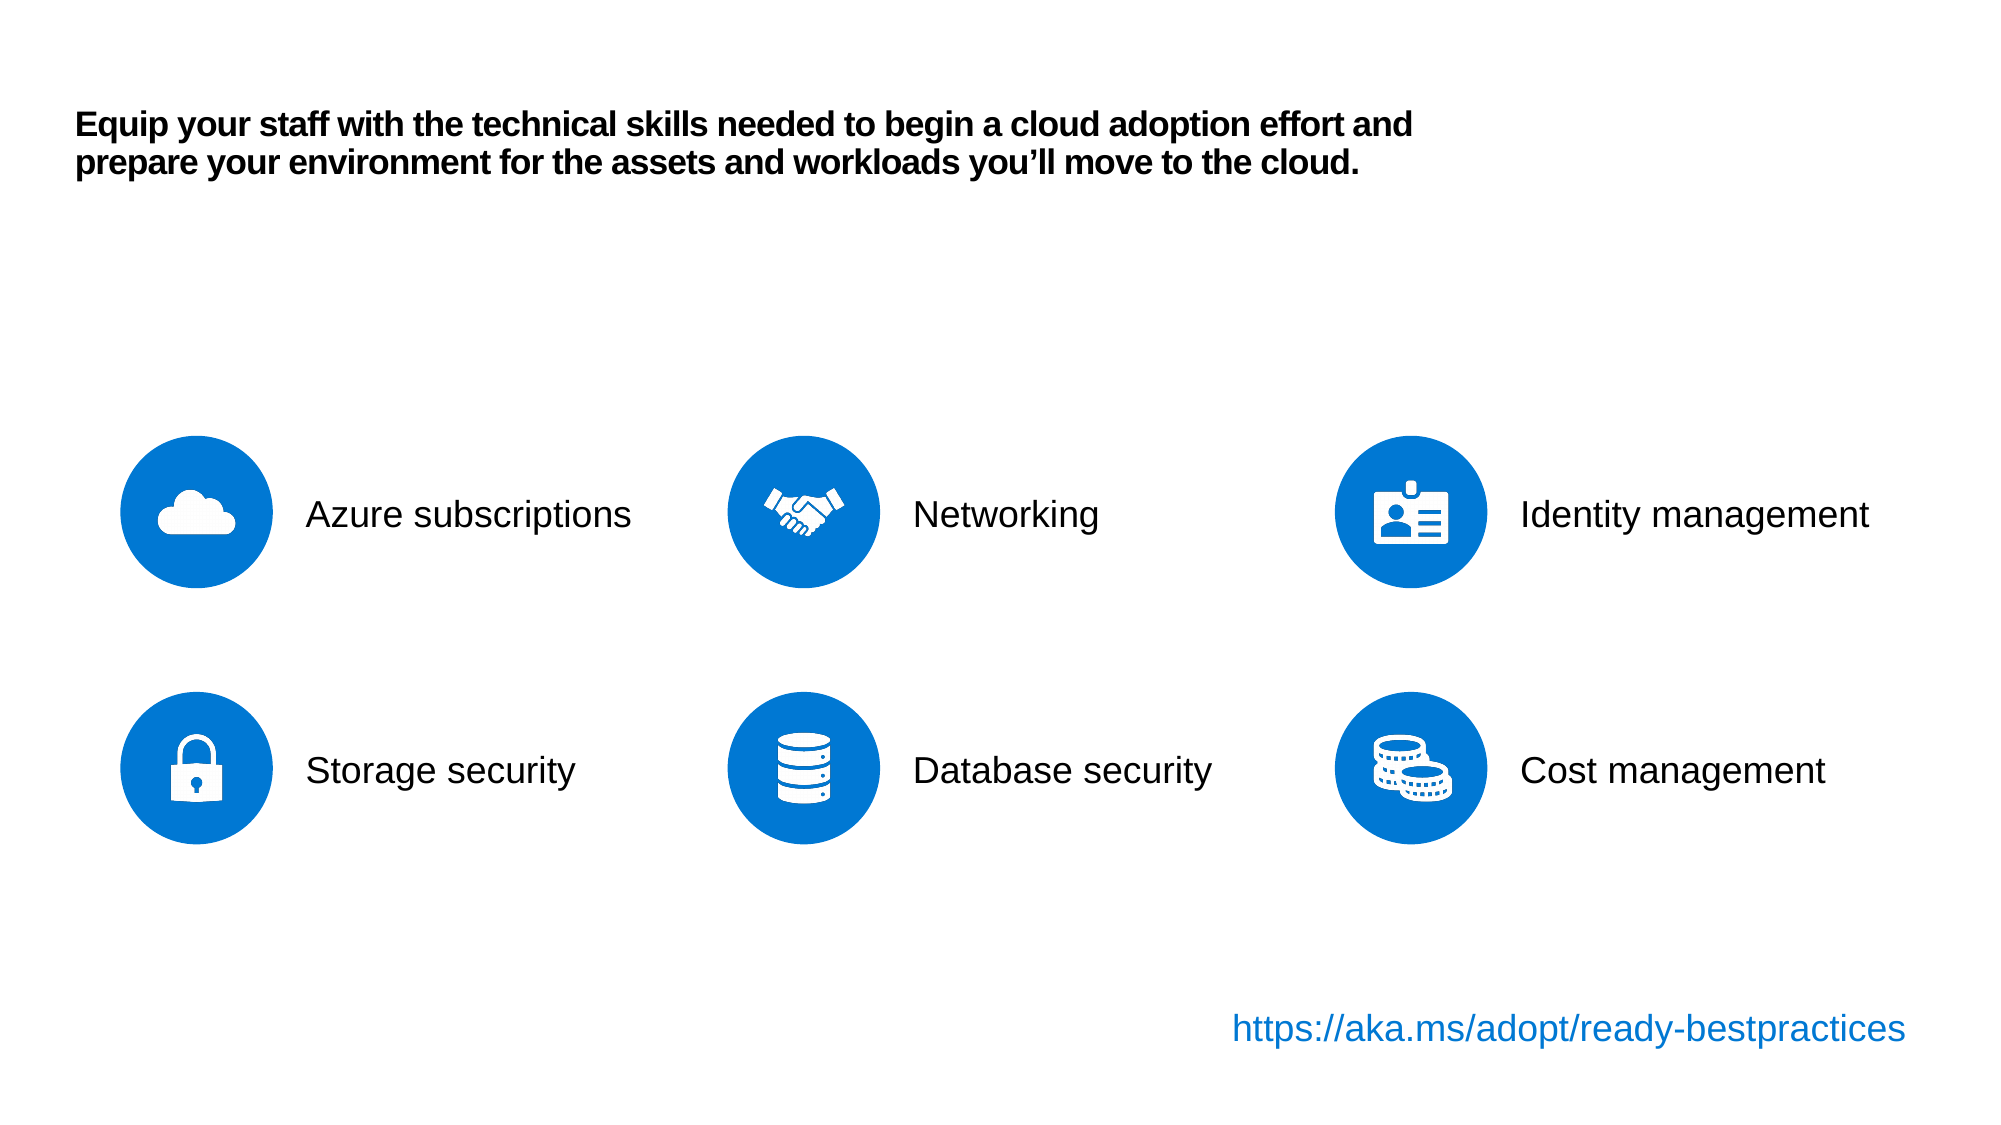

# Equip your staff with the technical skills needed to begin a cloud adoption effort and prepare your environment for the assets and workloads you’ll move to the cloud.

Azure subscriptions

Networking

Identity management

Storage security

Database security

Cost management

https://aka.ms/adopt/ready-bestpractices